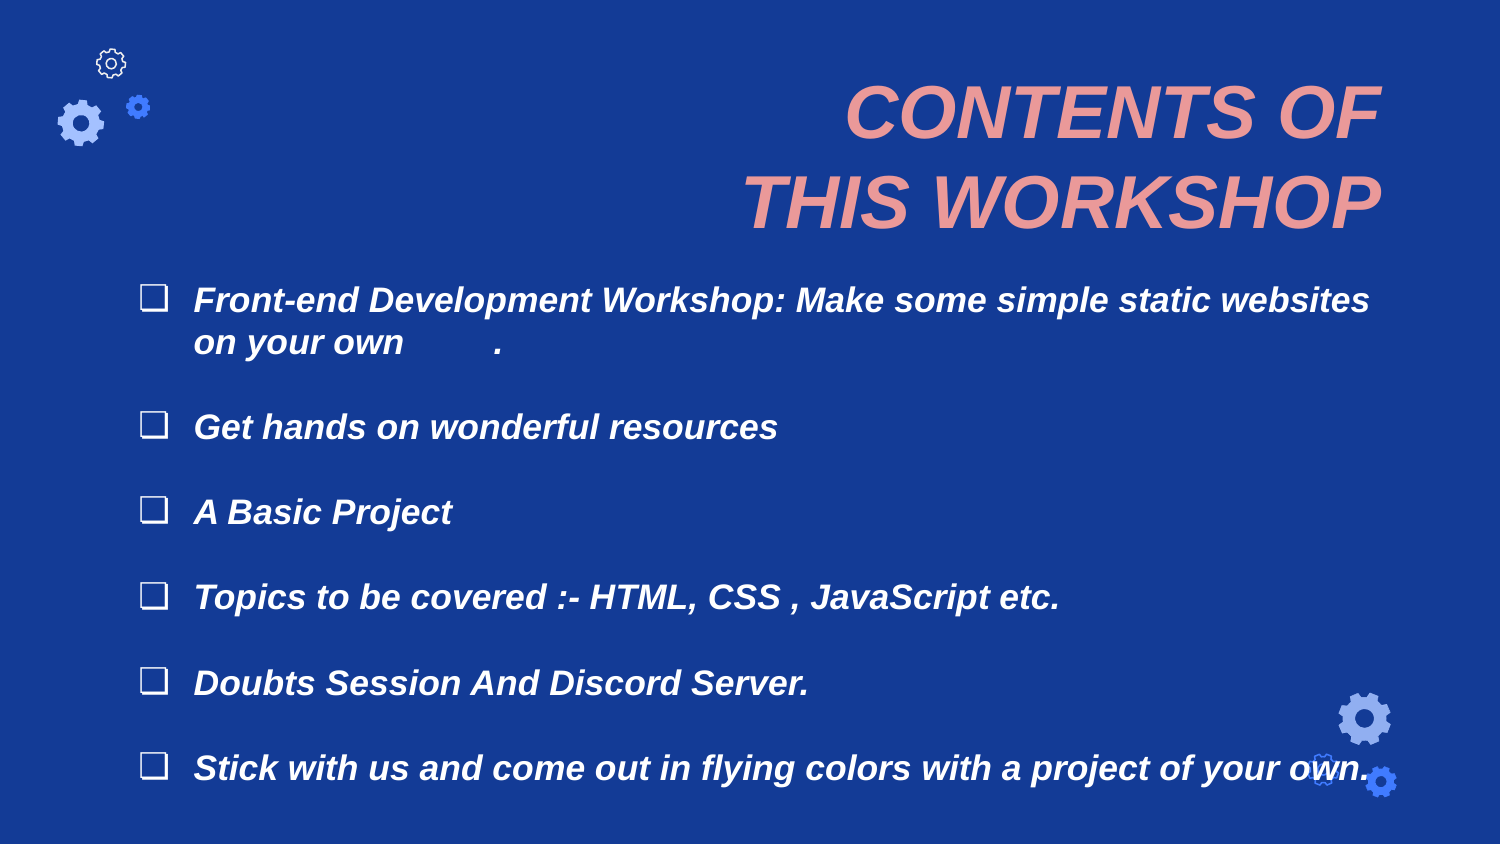

# CONTENTS OF THIS WORKSHOP

Front-end Development Workshop: Make some simple static websites on your own	.
Get hands on wonderful resources
A Basic Project
Topics to be covered :- HTML, CSS , JavaScript etc.
Doubts Session And Discord Server.
Stick with us and come out in flying colors with a project of your own.